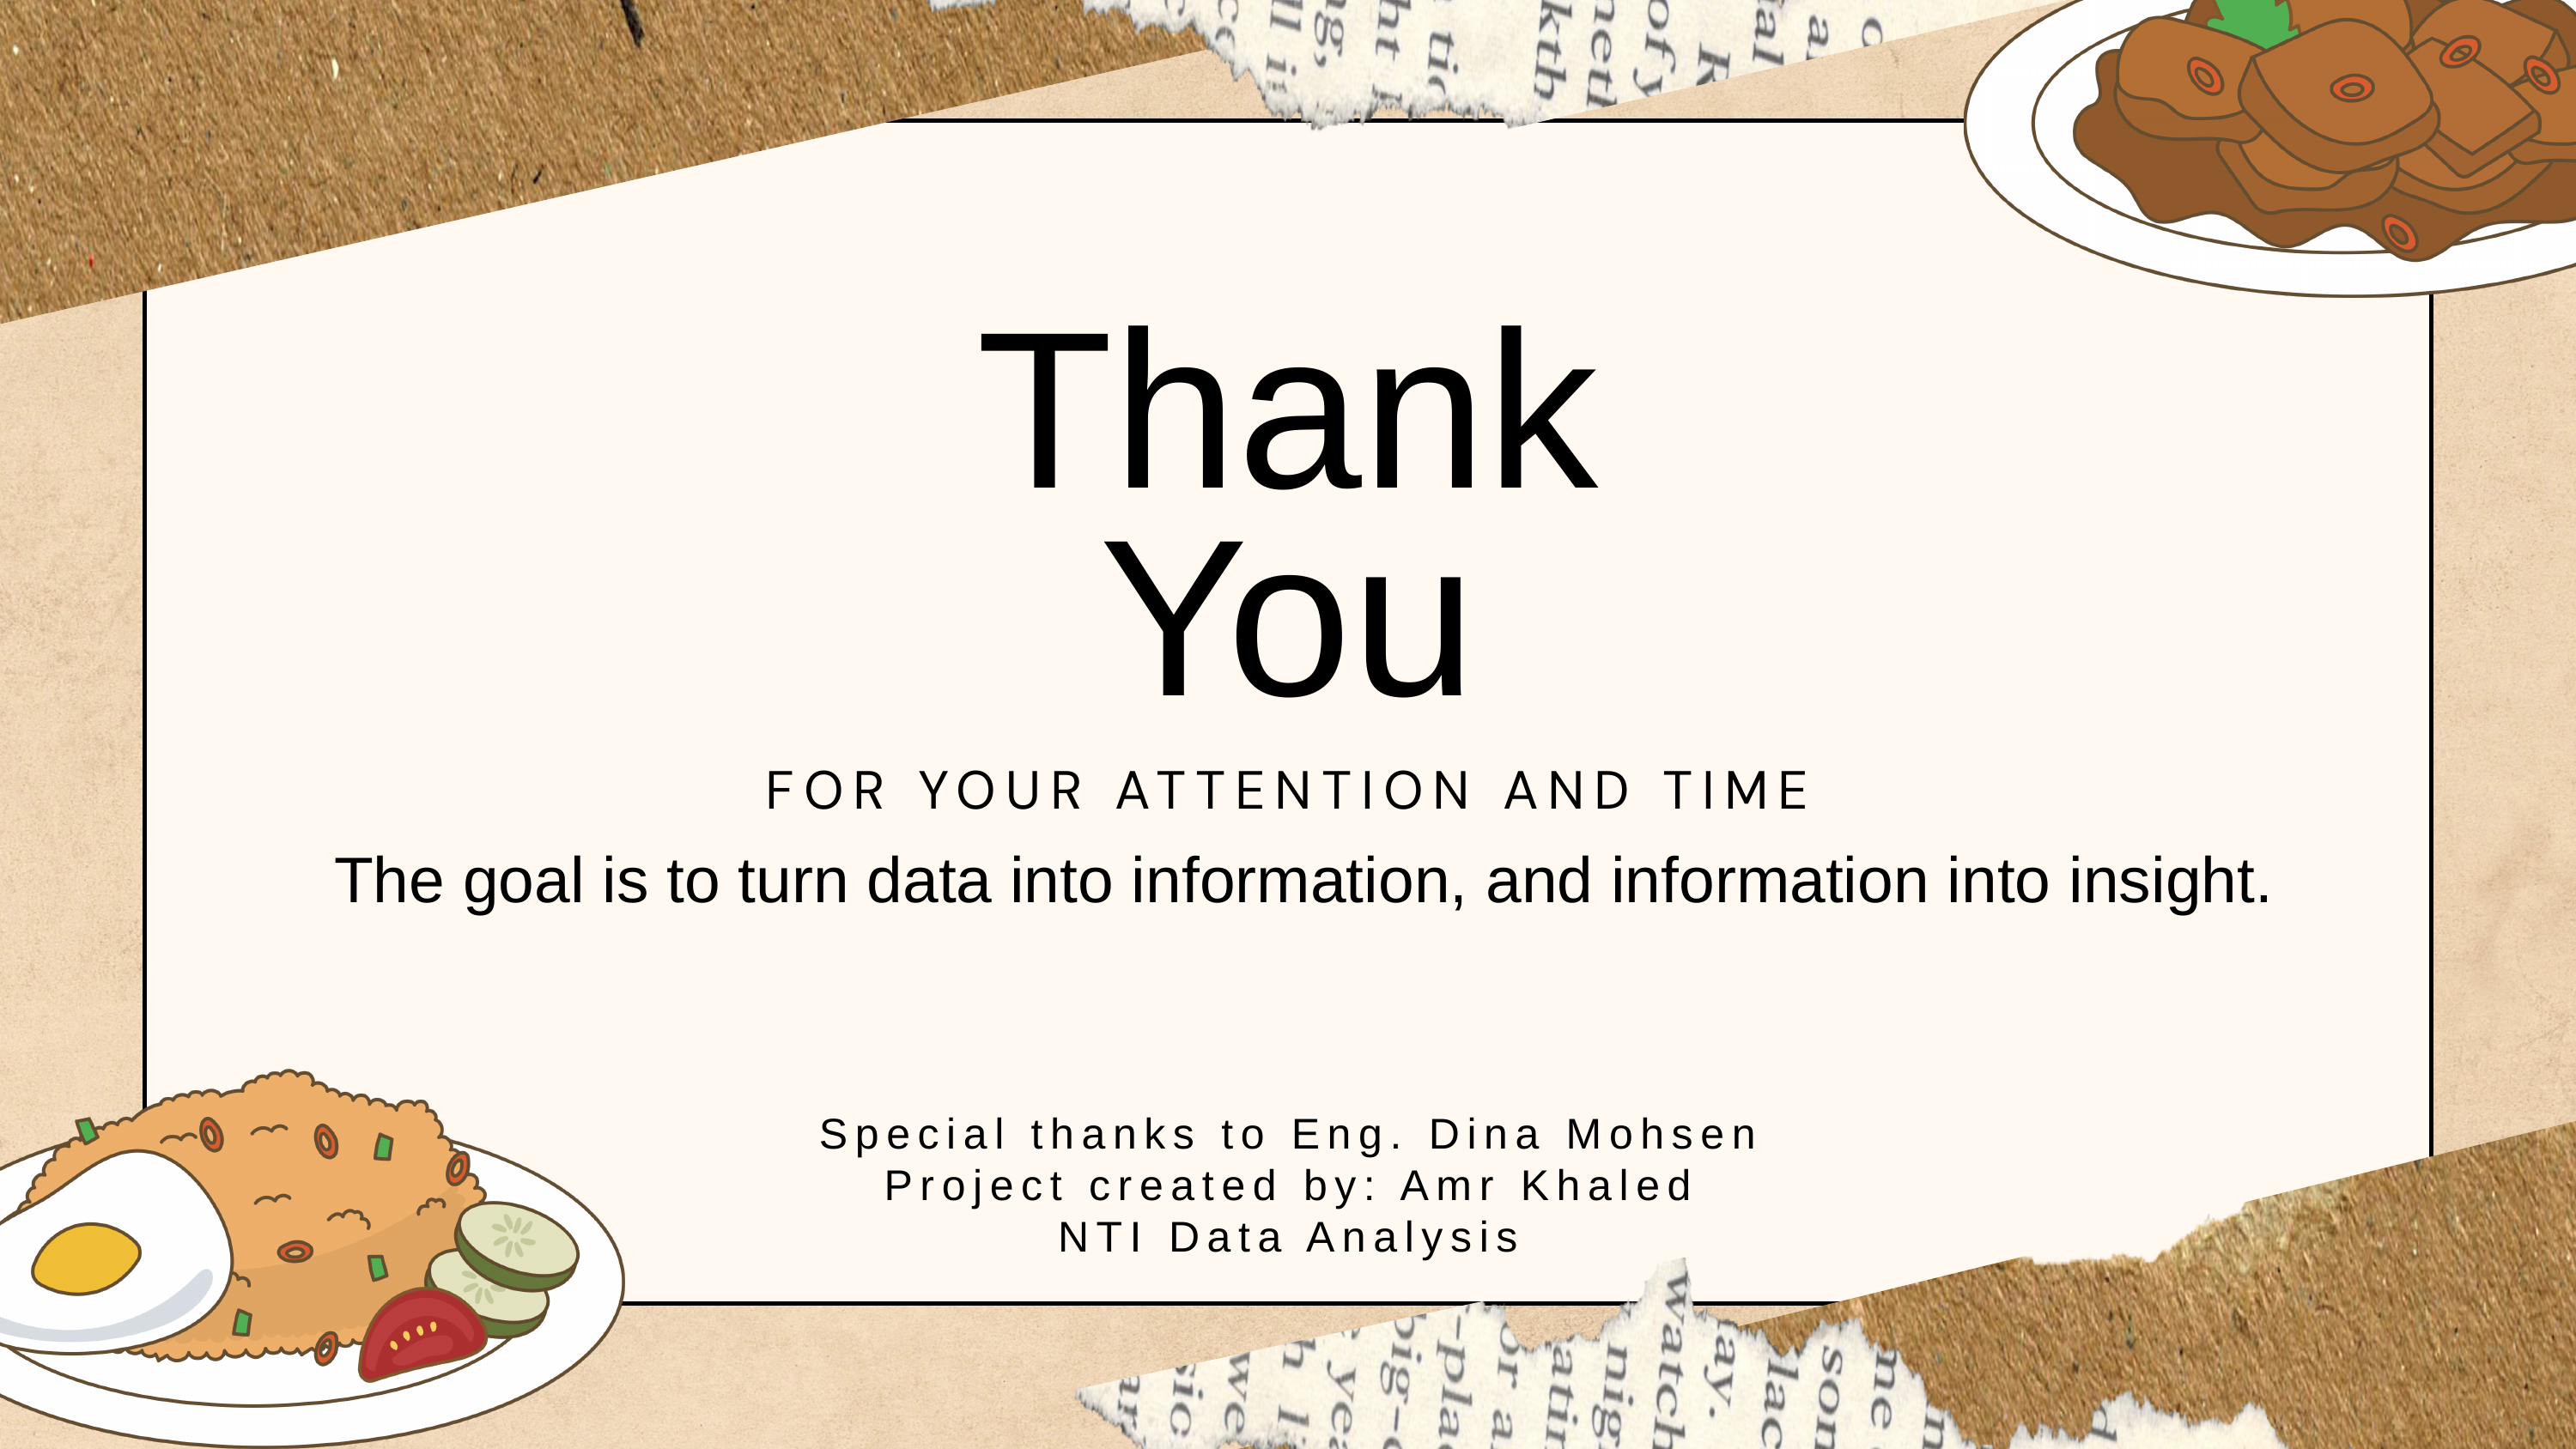

Thank
You
FOR YOUR ATTENTION AND TIME
The goal is to turn data into information, and information into insight.

Special thanks to Eng. Dina Mohsen
Project created by: Amr Khaled
NTI Data Analysis